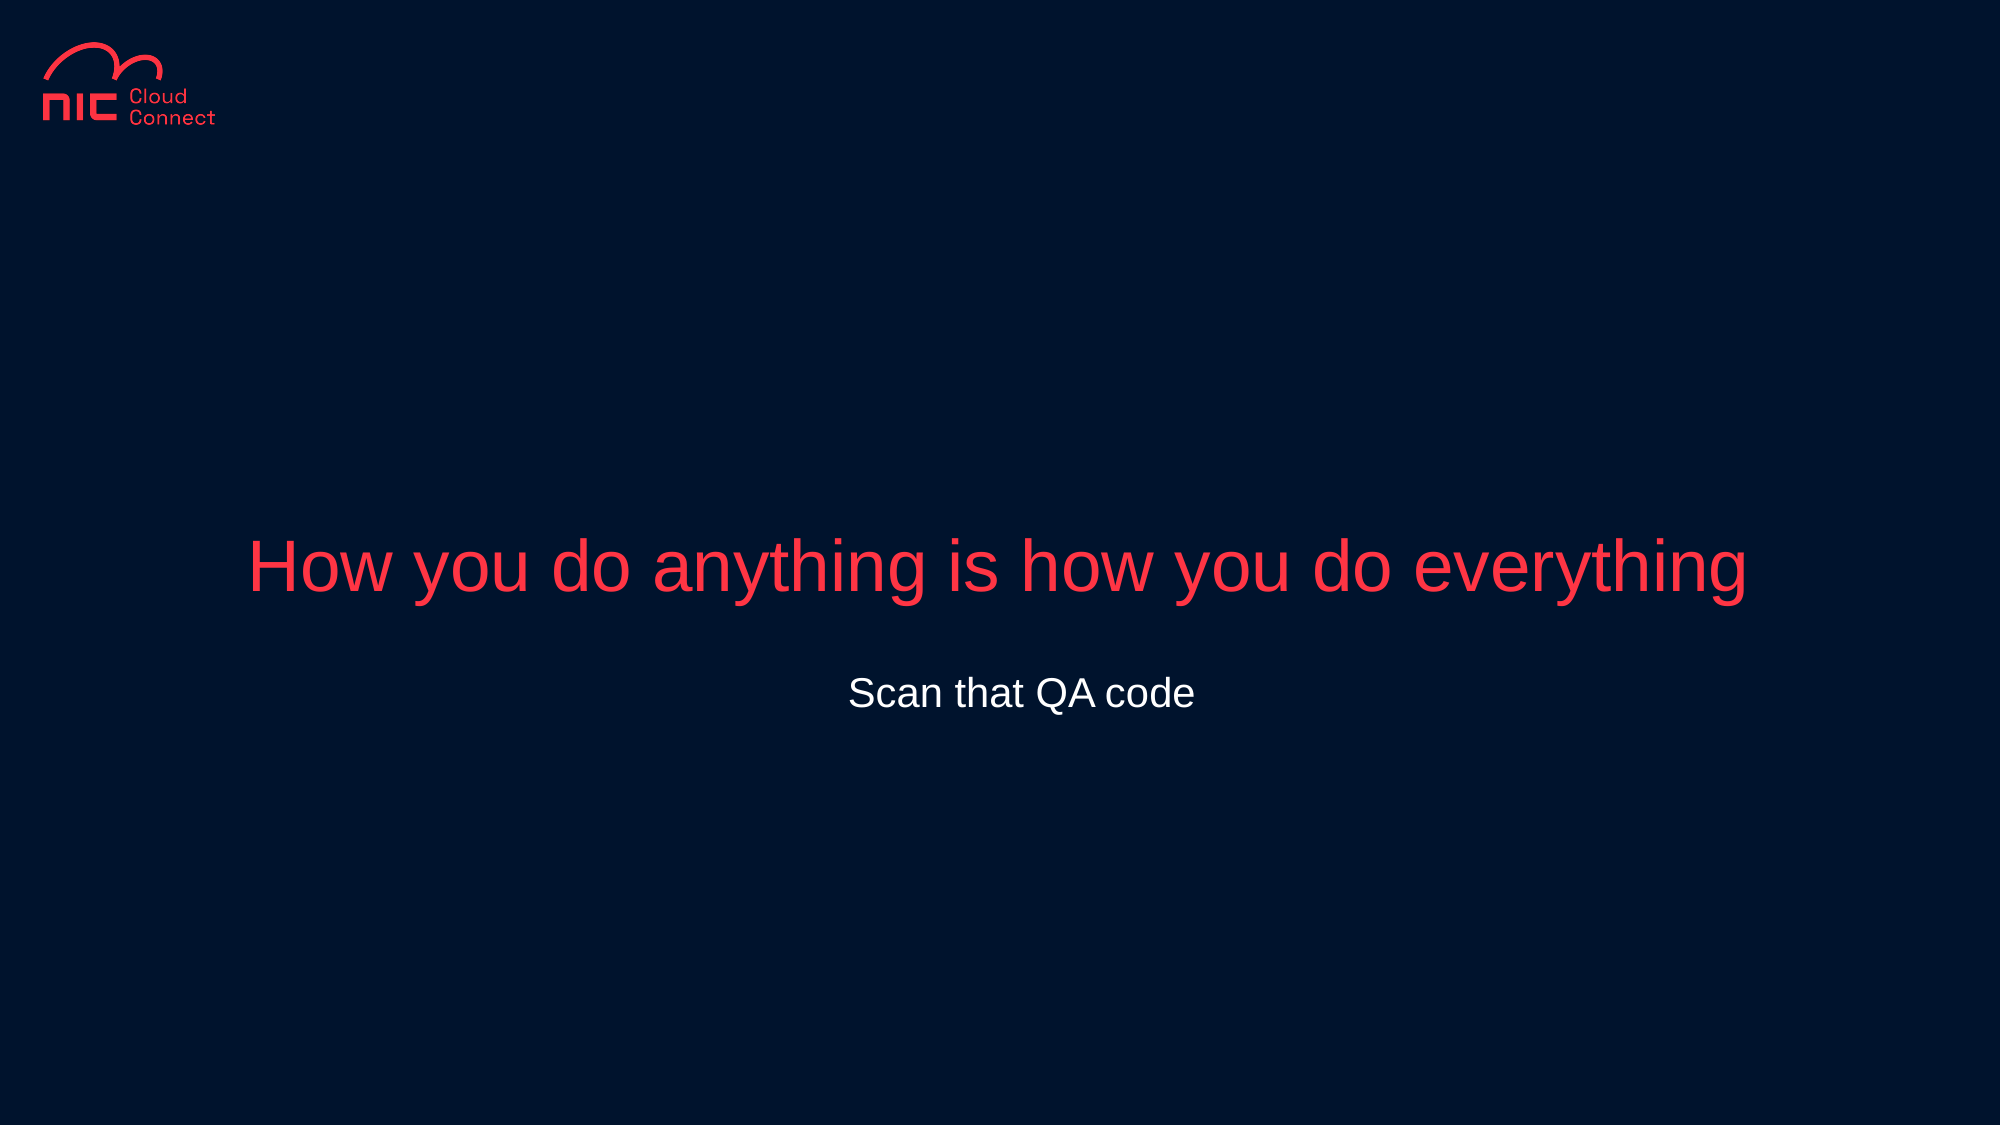

# How you do anything is how you do everything

Scan that QA code